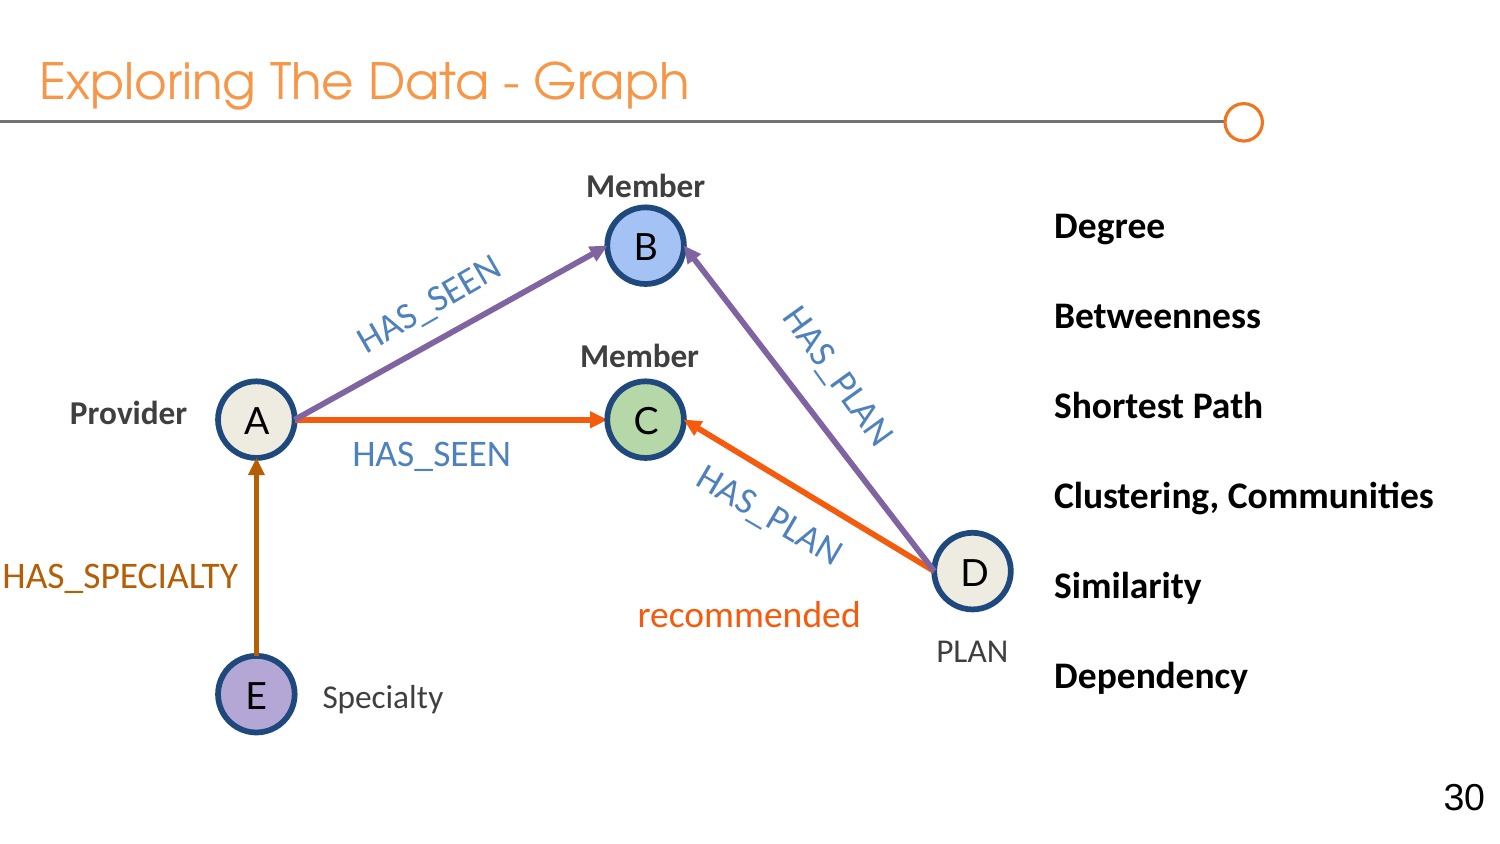

# Exploring The Data - Graph
Member
B
HAS_SEEN
HAS_PLAN
A
C
Provider
HAS_SEEN
D
HAS_SPECIALTY
recommended
PLAN
E
Specialty
Degree

Betweenness
Shortest Path

Clustering, Communities

Similarity
Dependency

Member
HAS_PLAN
30